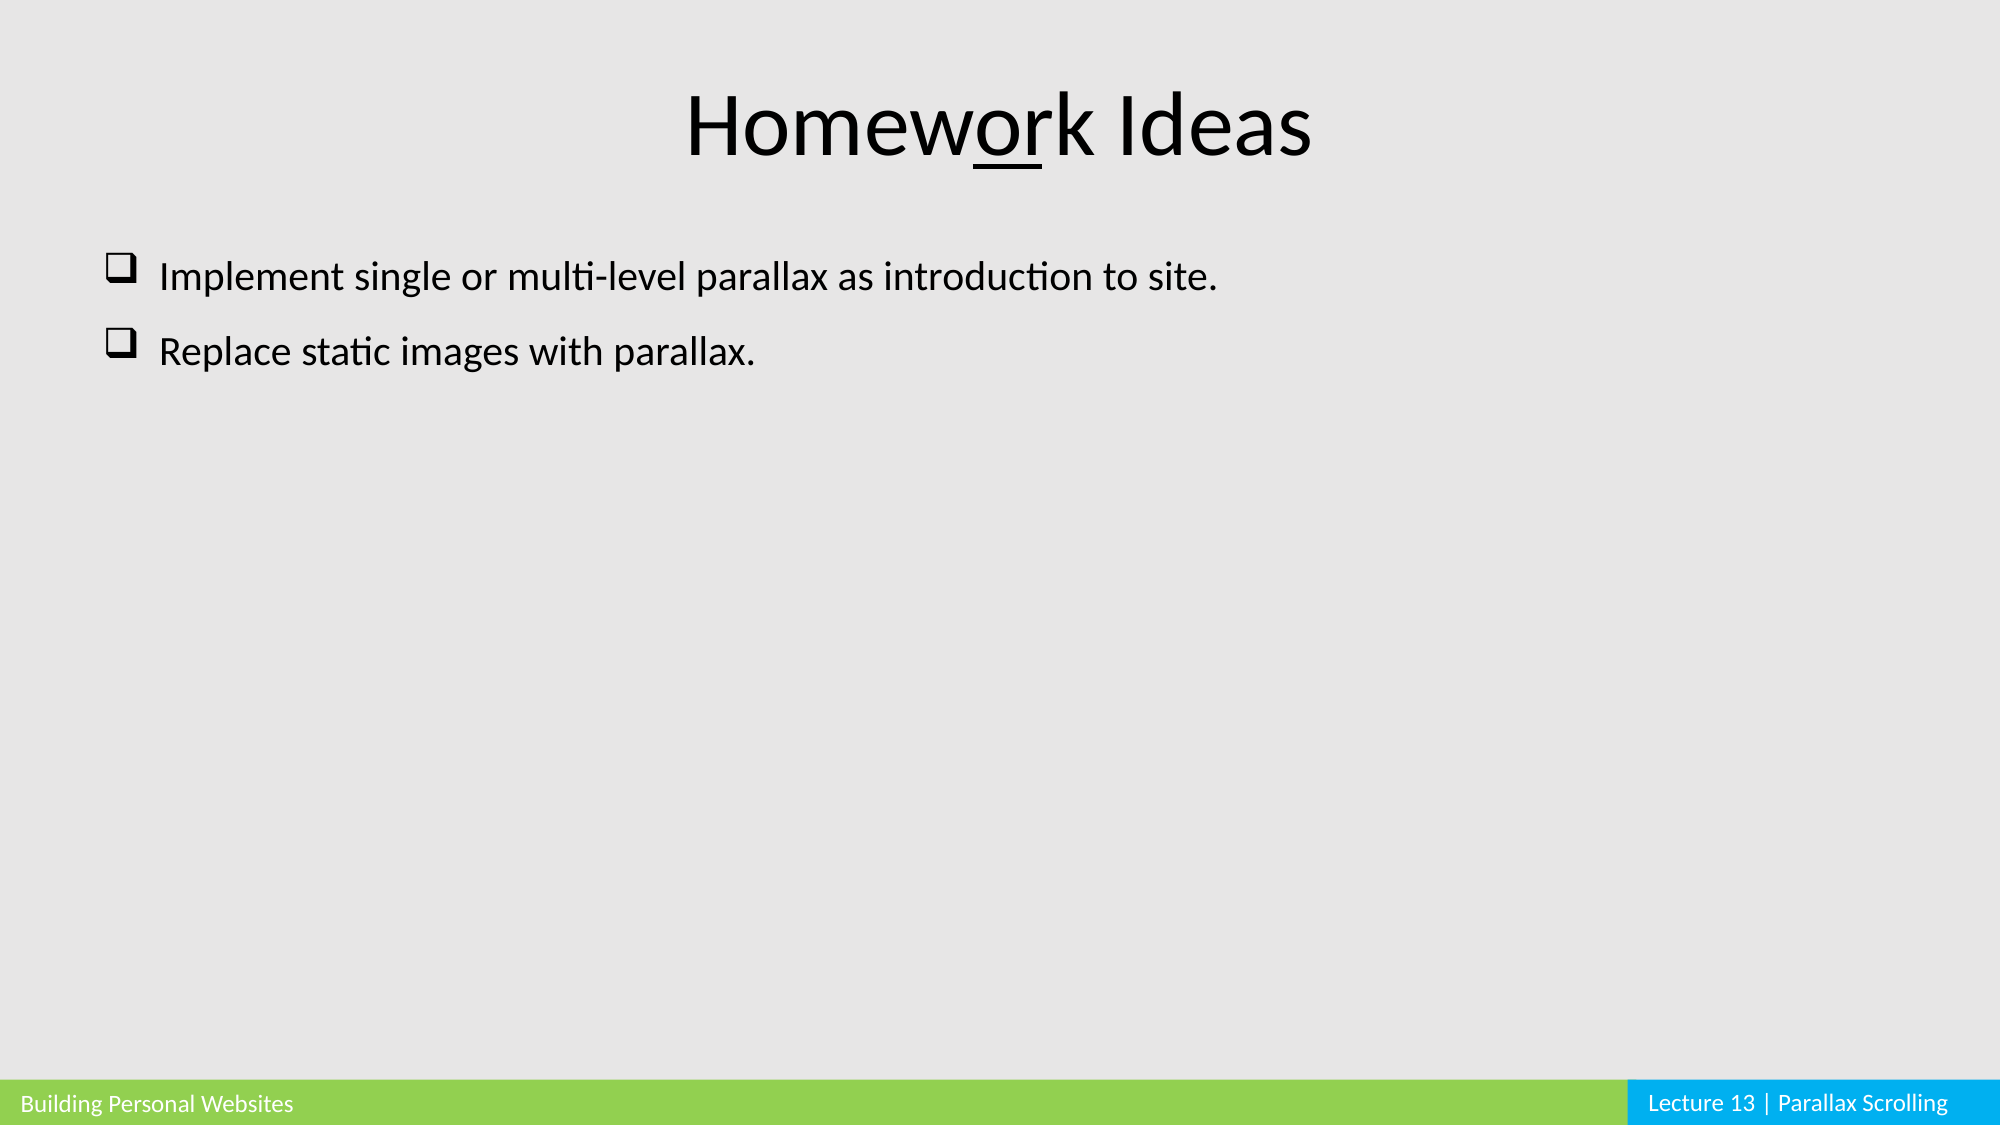

Homework Ideas
Implement single or multi-level parallax as introduction to site.
Replace static images with parallax.

Lecture 13 | Parallax Scrolling

Building Personal Websites